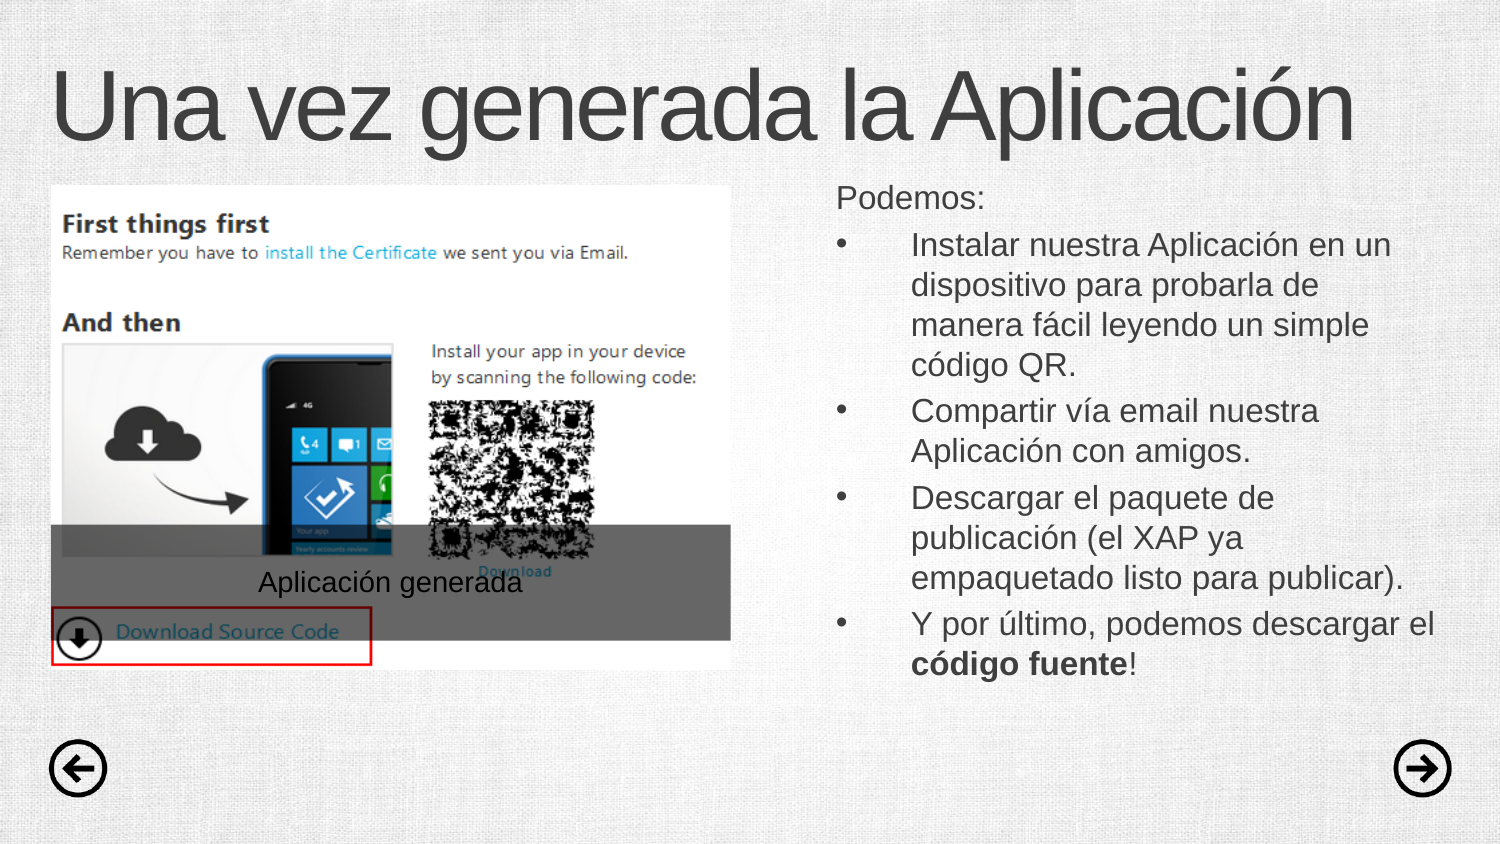

# Una vez generada la Aplicación
Podemos:
Instalar nuestra Aplicación en un dispositivo para probarla de manera fácil leyendo un simple código QR.
Compartir vía email nuestra Aplicación con amigos.
Descargar el paquete de publicación (el XAP ya empaquetado listo para publicar).
Y por último, podemos descargar el código fuente!
Aplicación generada